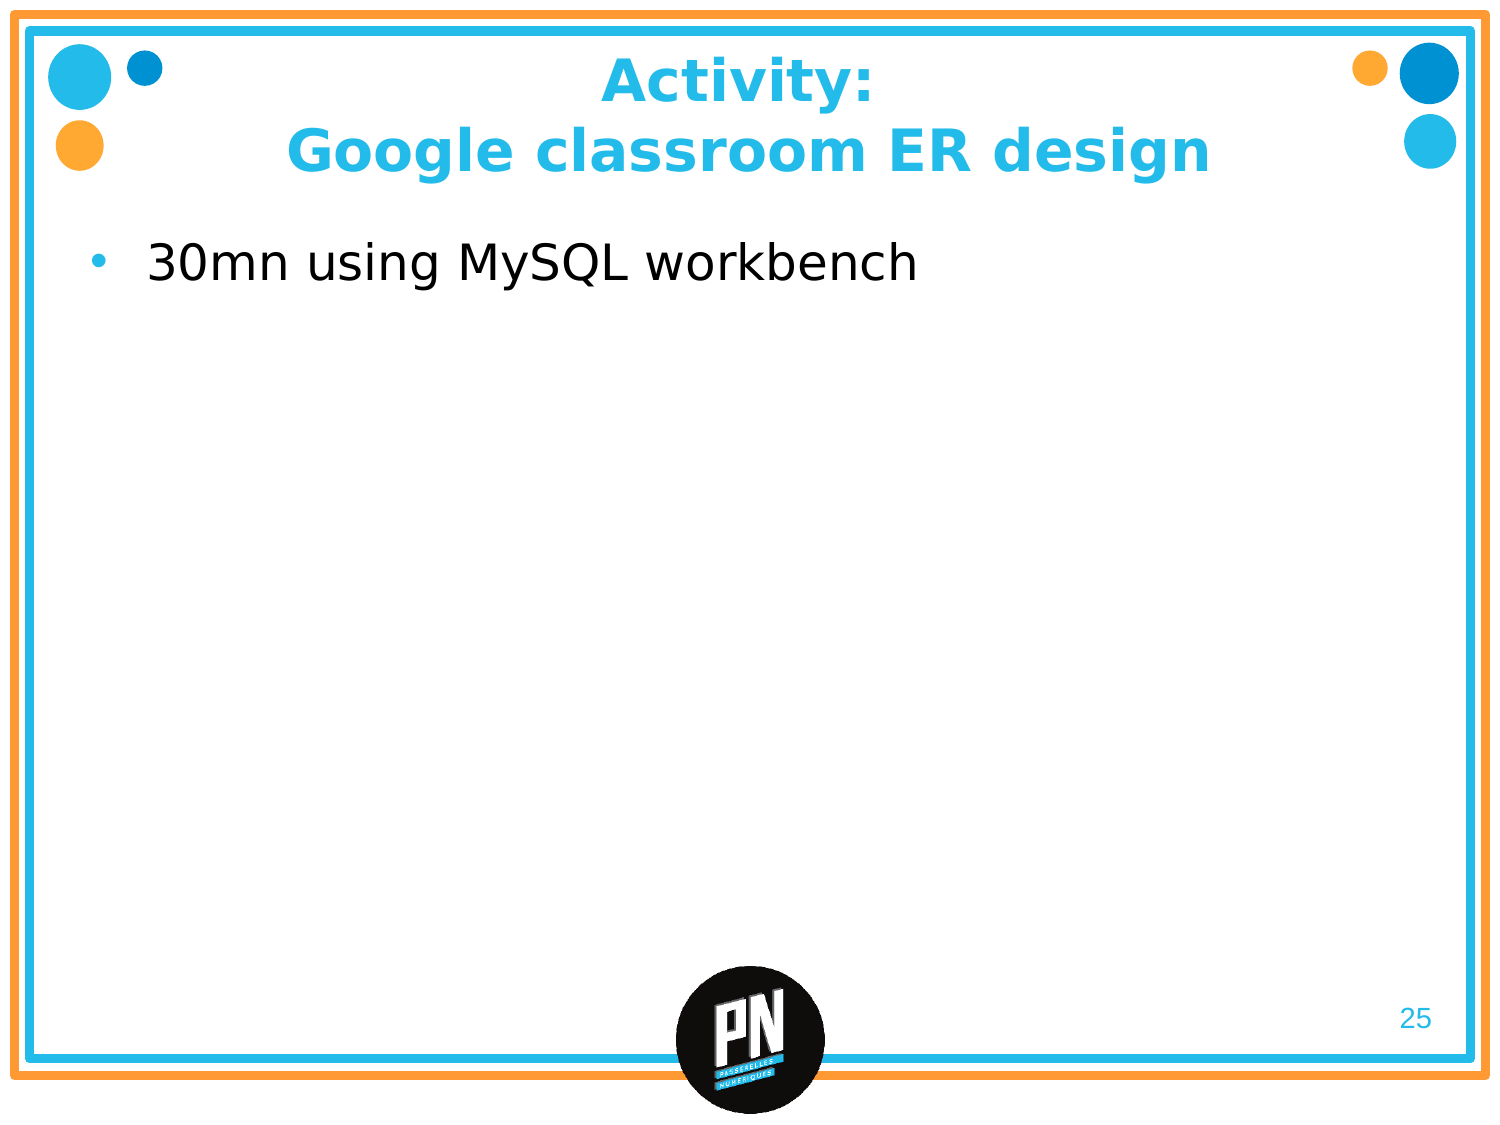

# Activity: Google classroom ER design
30mn using MySQL workbench